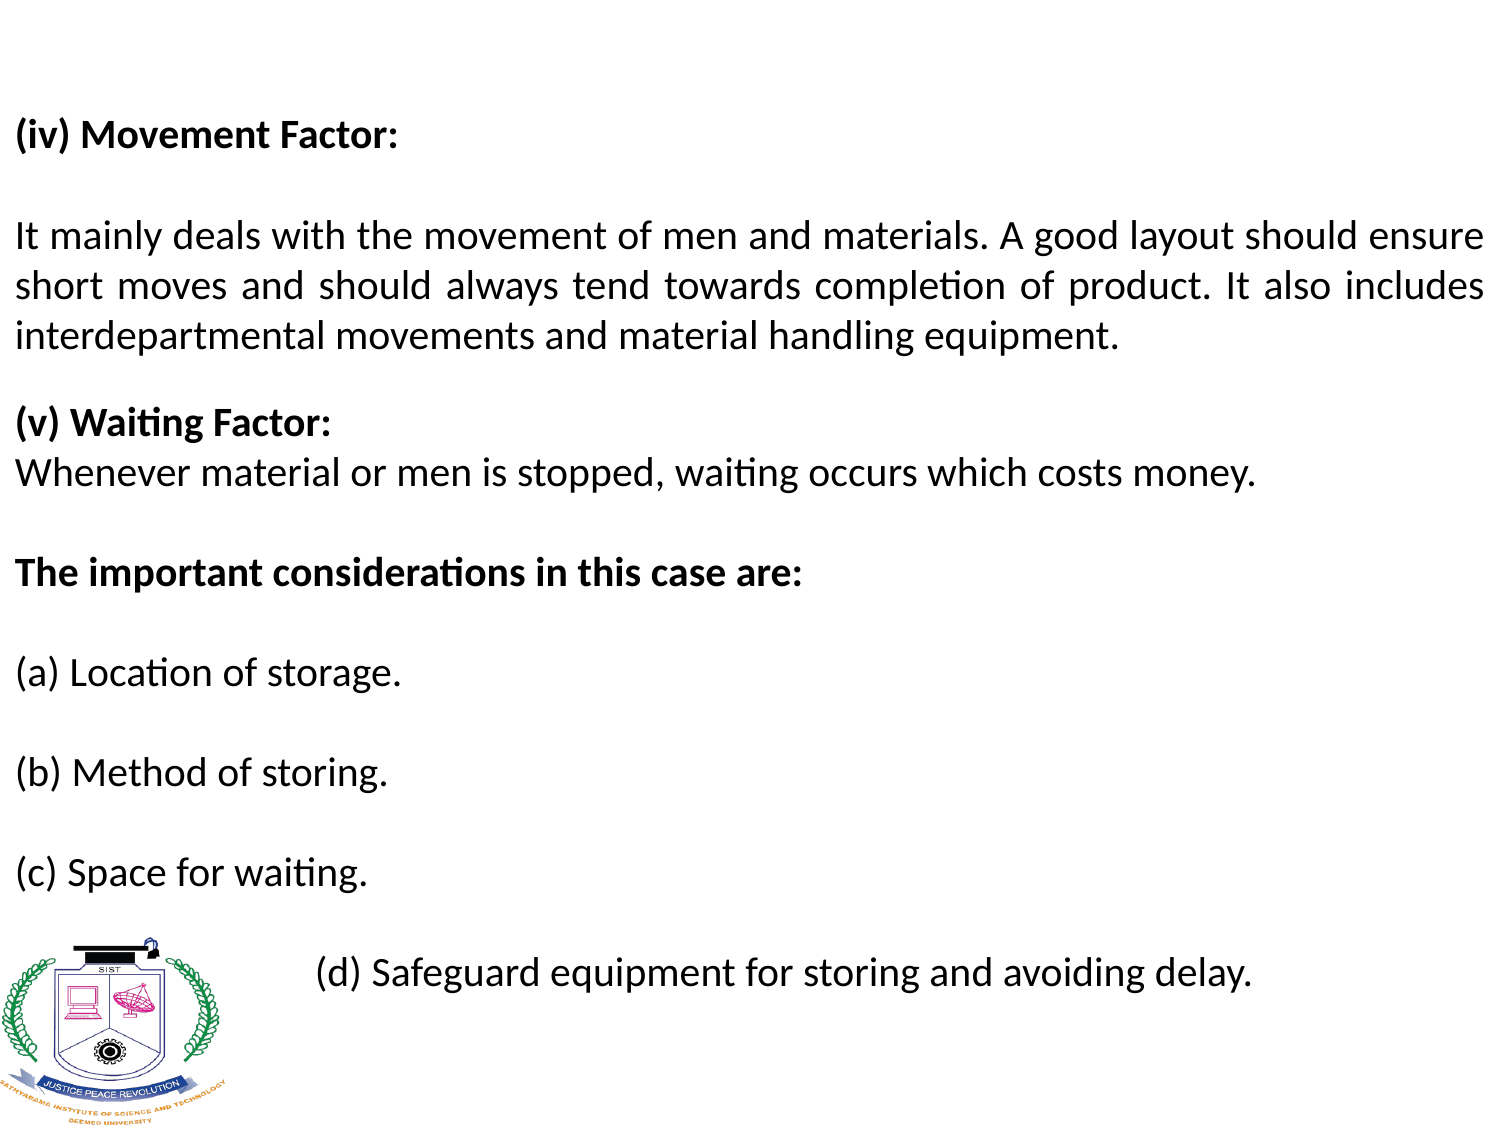

(iv) Movement Factor:

It mainly deals with the movement of men and materials. A good layout should ensure short moves and should always tend towards completion of product. It also includes interdepartmental movements and material handling equipment.
(v) Waiting Factor:
Whenever material or men is stopped, waiting occurs which costs money.

The important considerations in this case are:

(a) Location of storage.

(b) Method of storing.

(c) Space for waiting.

		(d) Safeguard equipment for storing and avoiding delay.